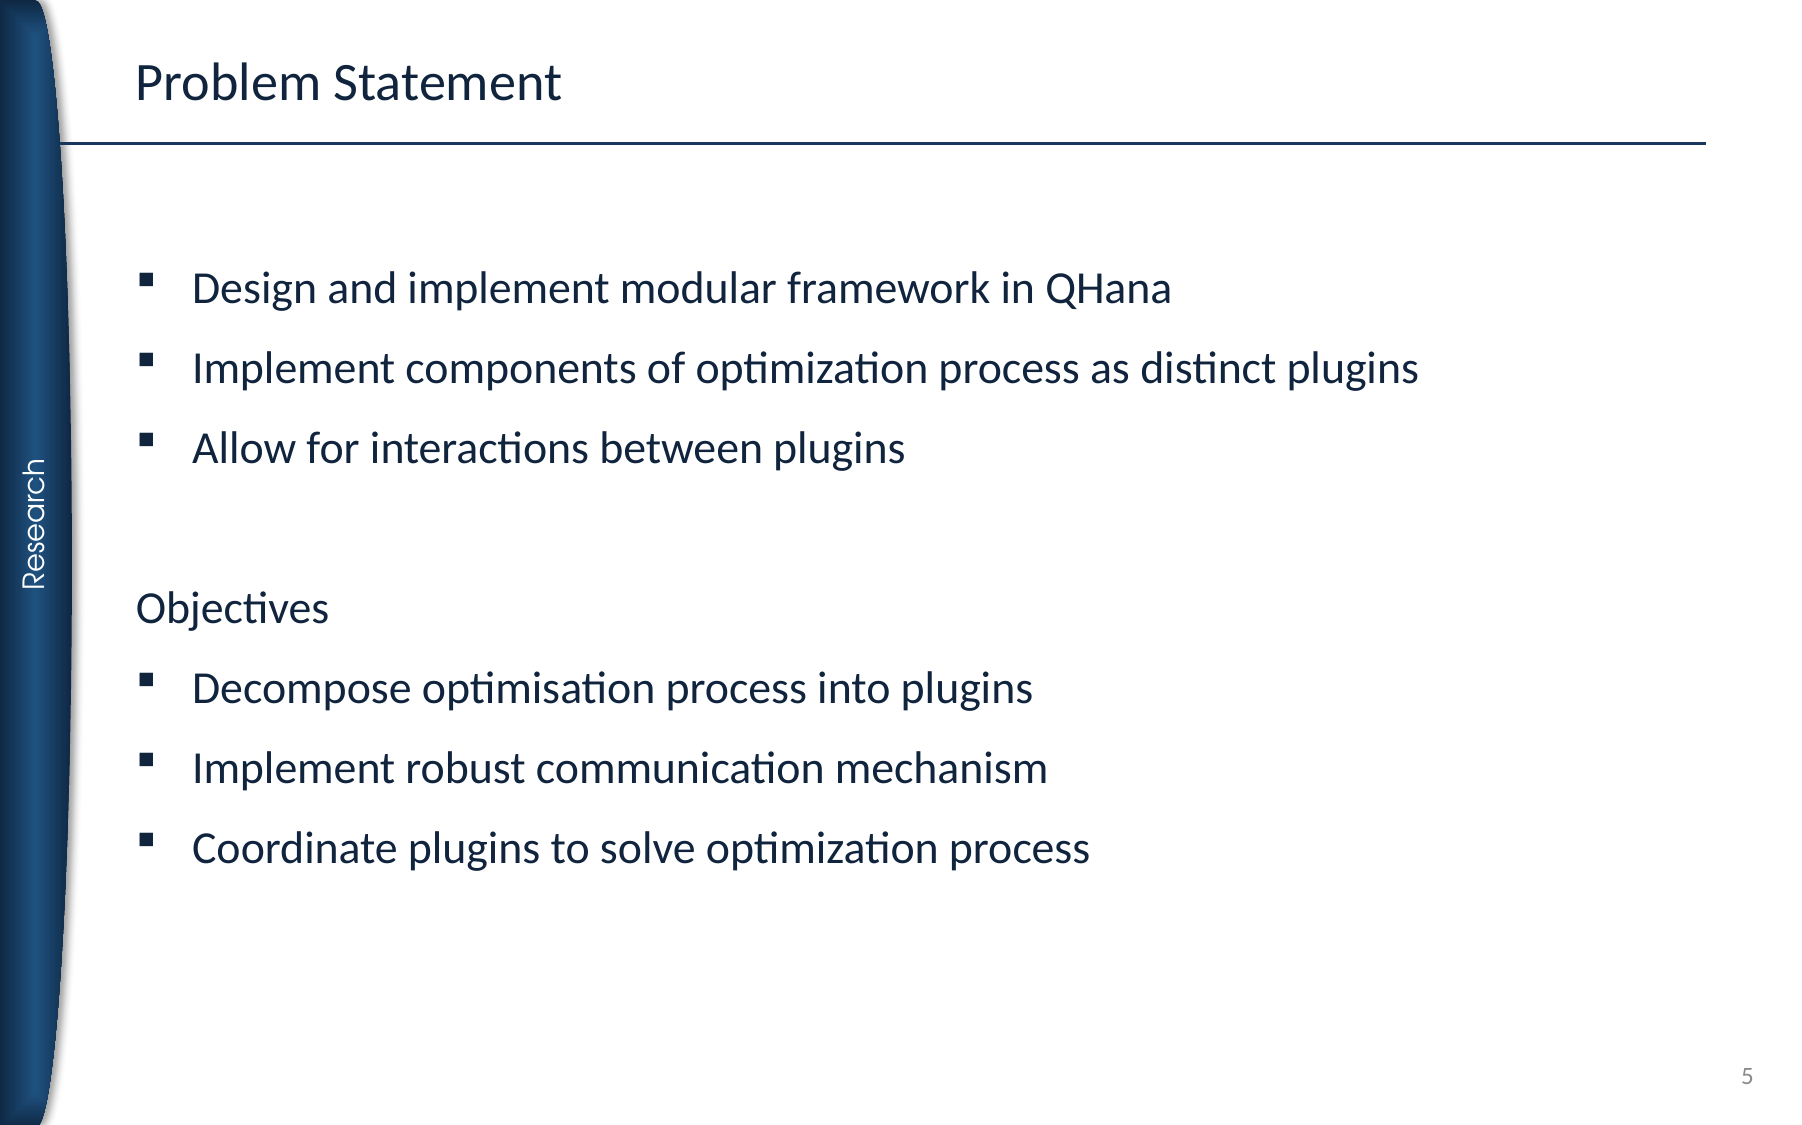

# Problem Statement

Design and implement modular framework in QHana
Implement components of optimization process as distinct plugins
Allow for interactions between plugins

Objectives
Decompose optimisation process into plugins
Implement robust communication mechanism
Coordinate plugins to solve optimization process
5